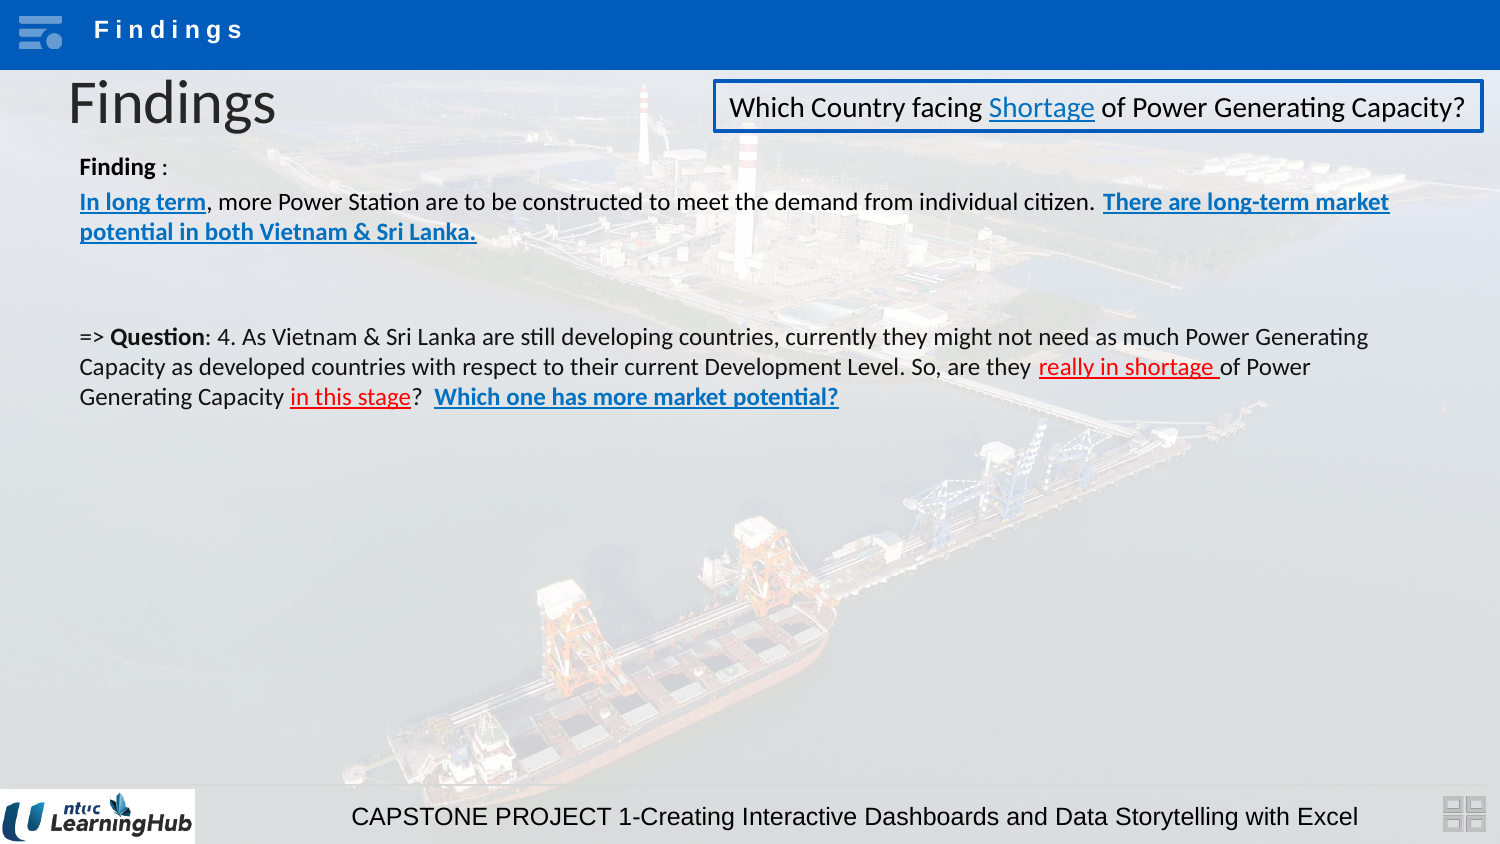

Findings
Findings
Which Country facing Shortage of Power Generating Capacity?
Finding :
In long term, more Power Station are to be constructed to meet the demand from individual citizen. There are long-term market potential in both Vietnam & Sri Lanka.

=> Question: 4. As Vietnam & Sri Lanka are still developing countries, currently they might not need as much Power Generating Capacity as developed countries with respect to their current Development Level. So, are they really in shortage of Power Generating Capacity in this stage?  Which one has more market potential?